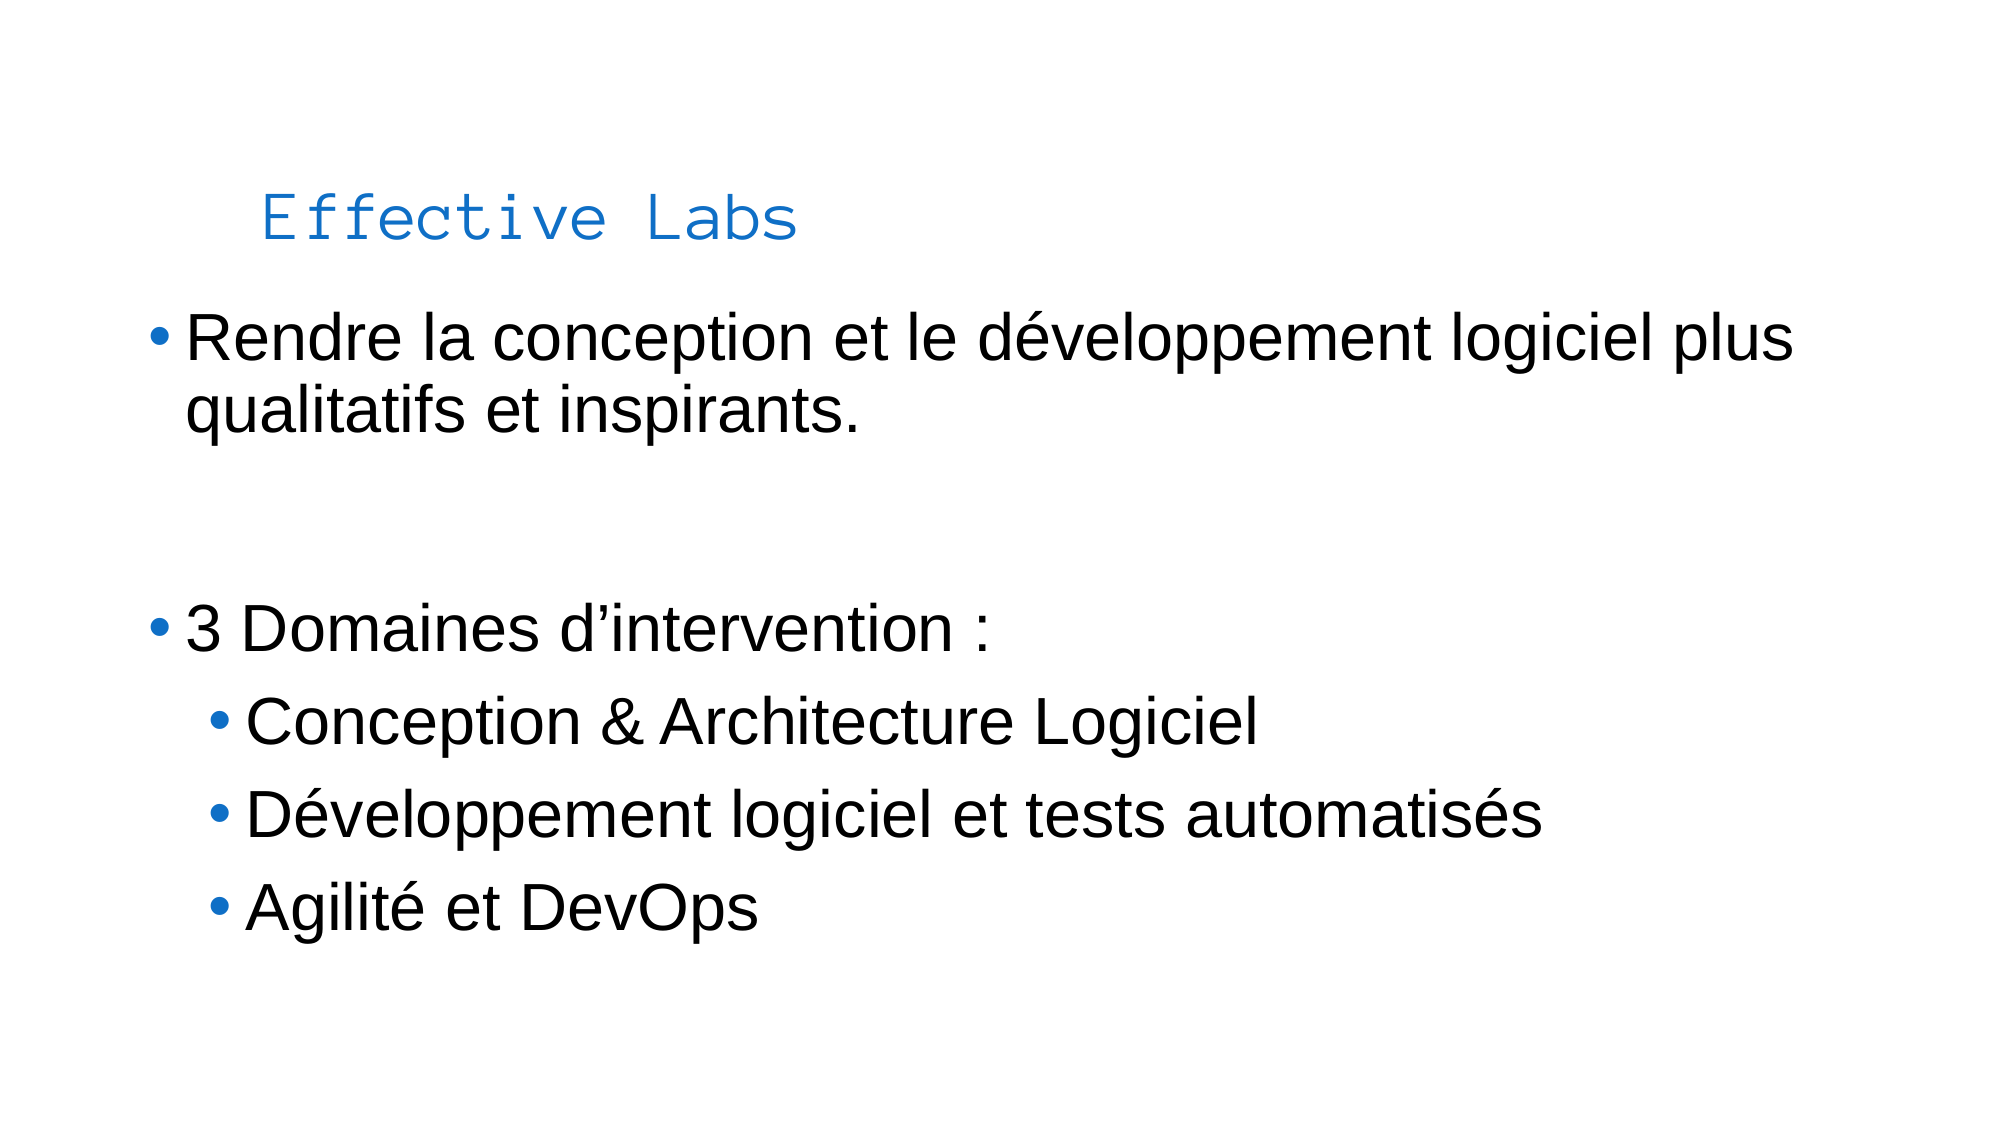

Effective Labs
Rendre la conception et le développement logiciel plus qualitatifs et inspirants.

3 Domaines d’intervention :
Conception & Architecture Logiciel
Développement logiciel et tests automatisés
Agilité et DevOps